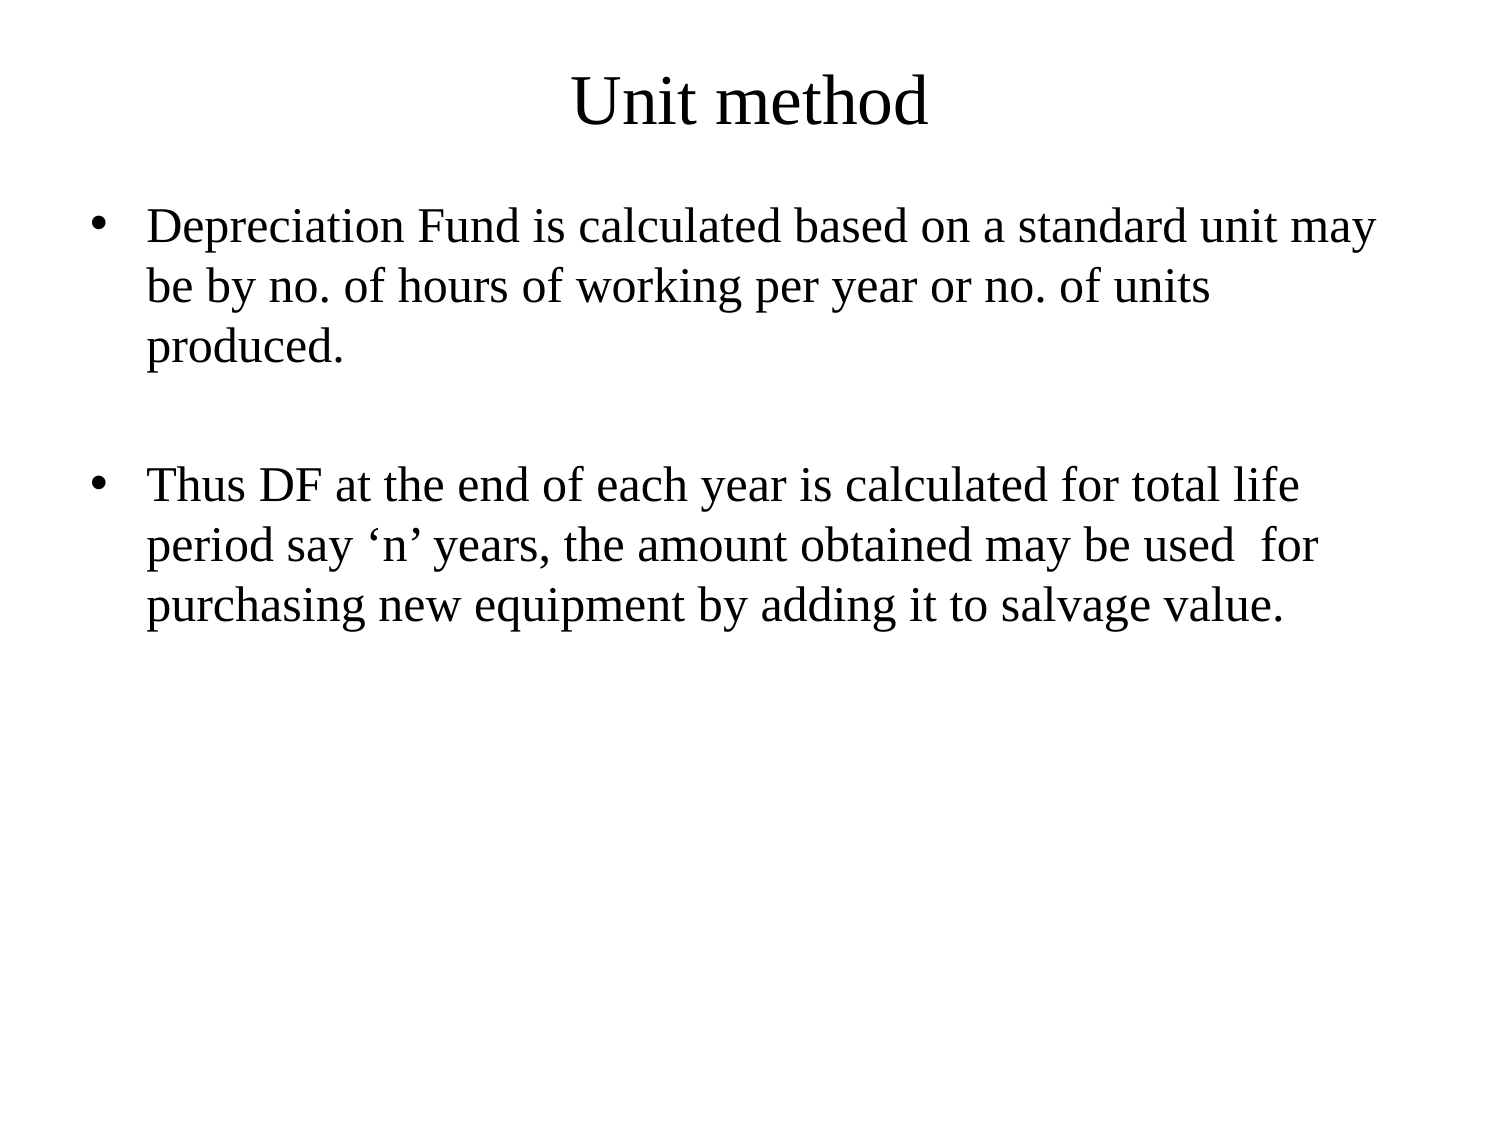

# Unit method
Depreciation Fund is calculated based on a standard unit may be by no. of hours of working per year or no. of units produced.

Thus DF at the end of each year is calculated for total life period say ‘n’ years, the amount obtained may be used  for purchasing new equipment by adding it to salvage value.